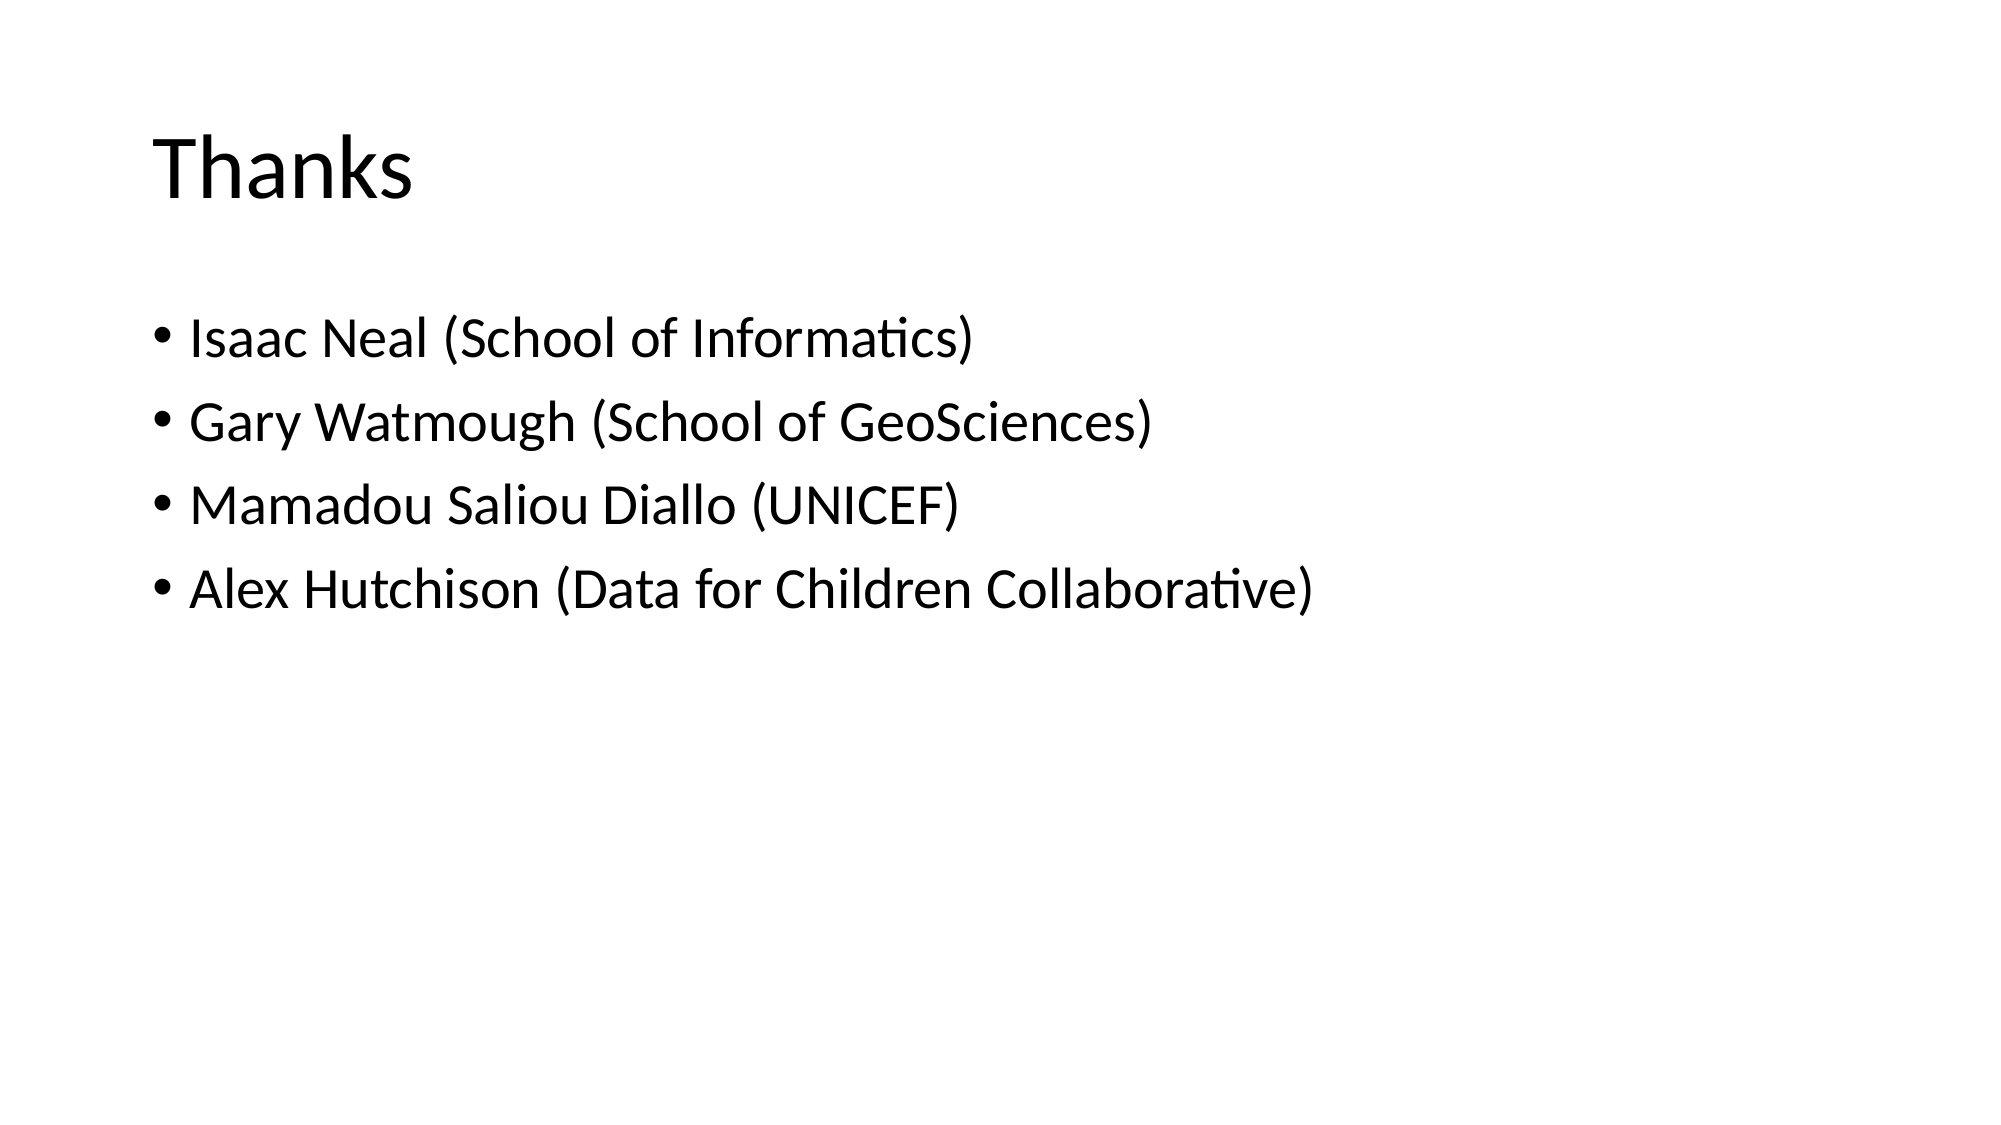

# Thanks
Isaac Neal (School of Informatics)
Gary Watmough (School of GeoSciences)
Mamadou Saliou Diallo (UNICEF)
Alex Hutchison (Data for Children Collaborative)